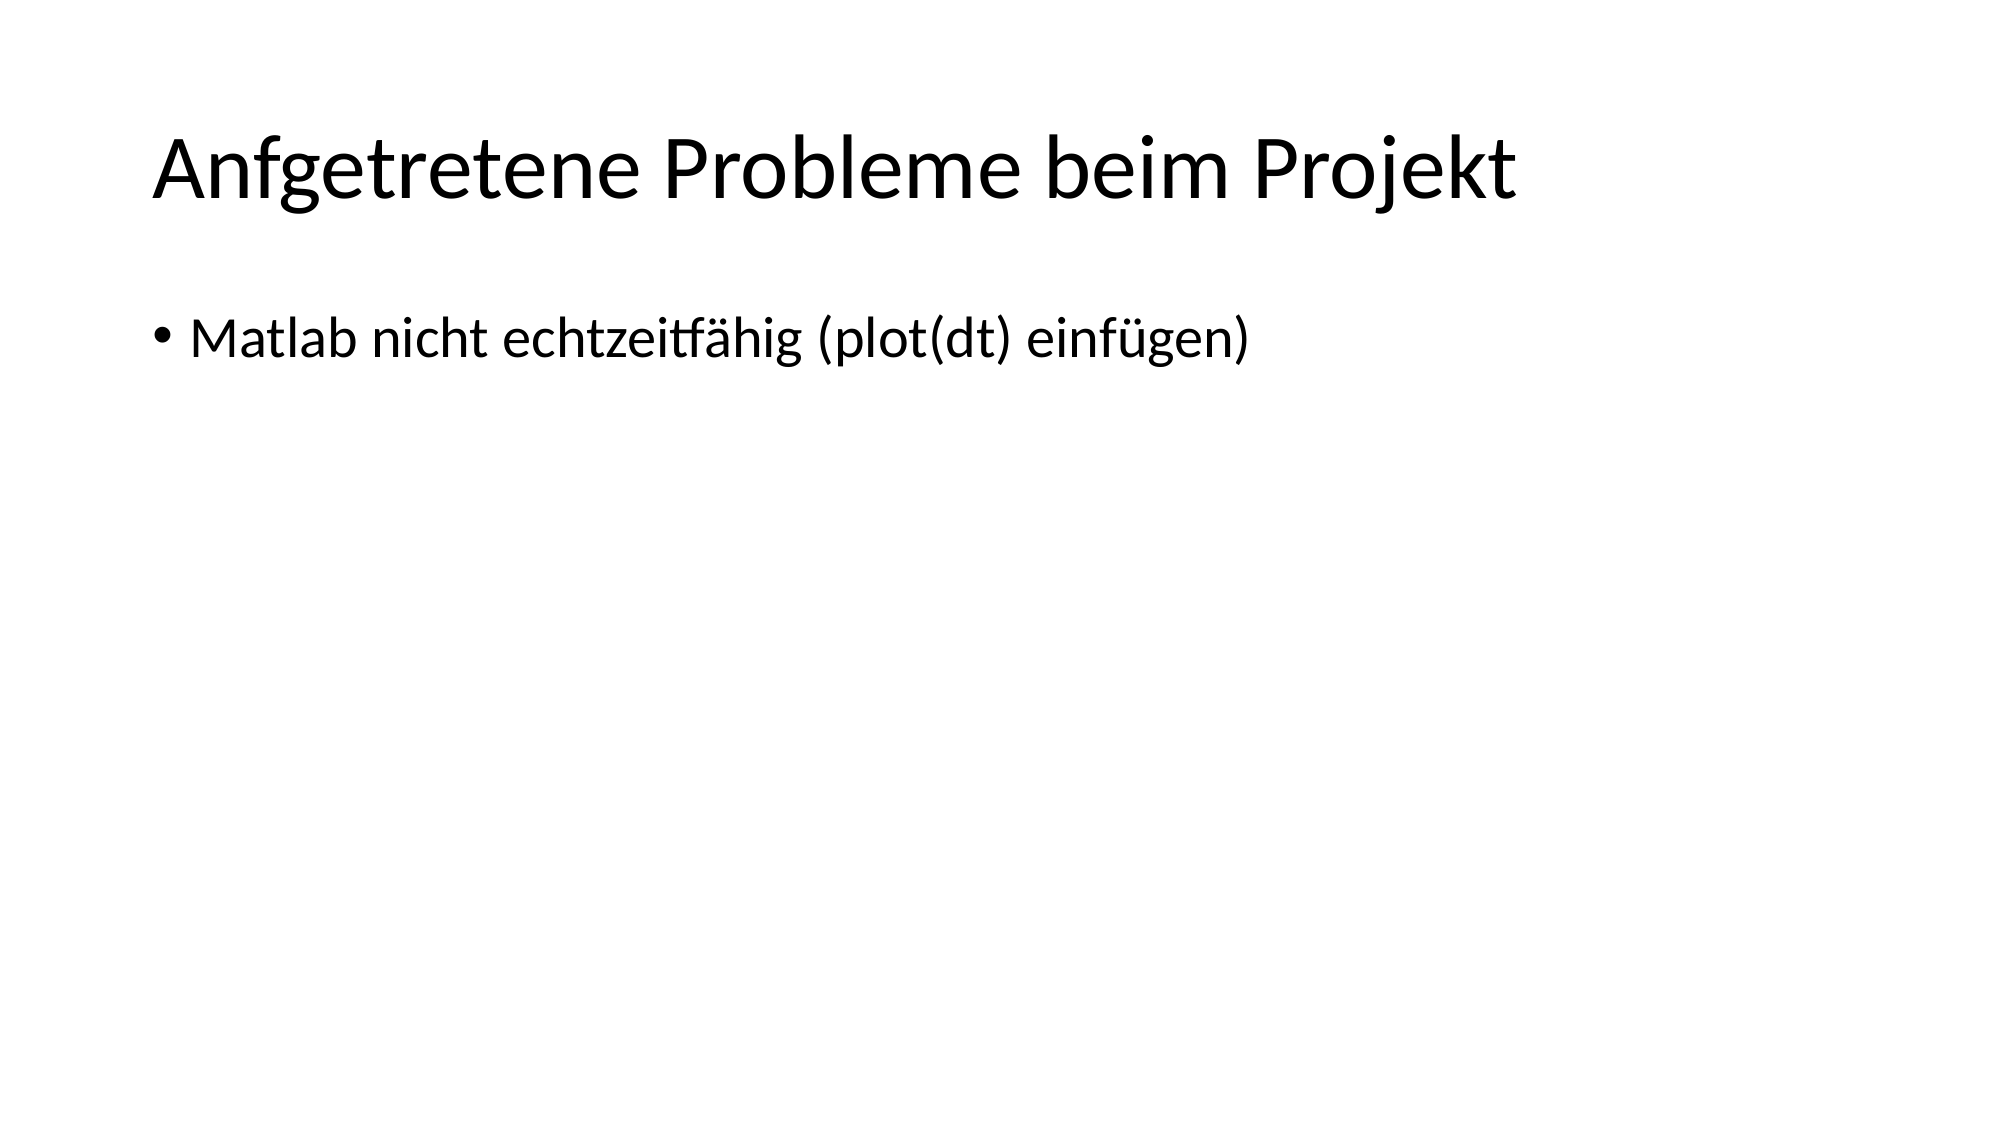

# Anfgetretene Probleme beim Projekt
Matlab nicht echtzeitfähig (plot(dt) einfügen)